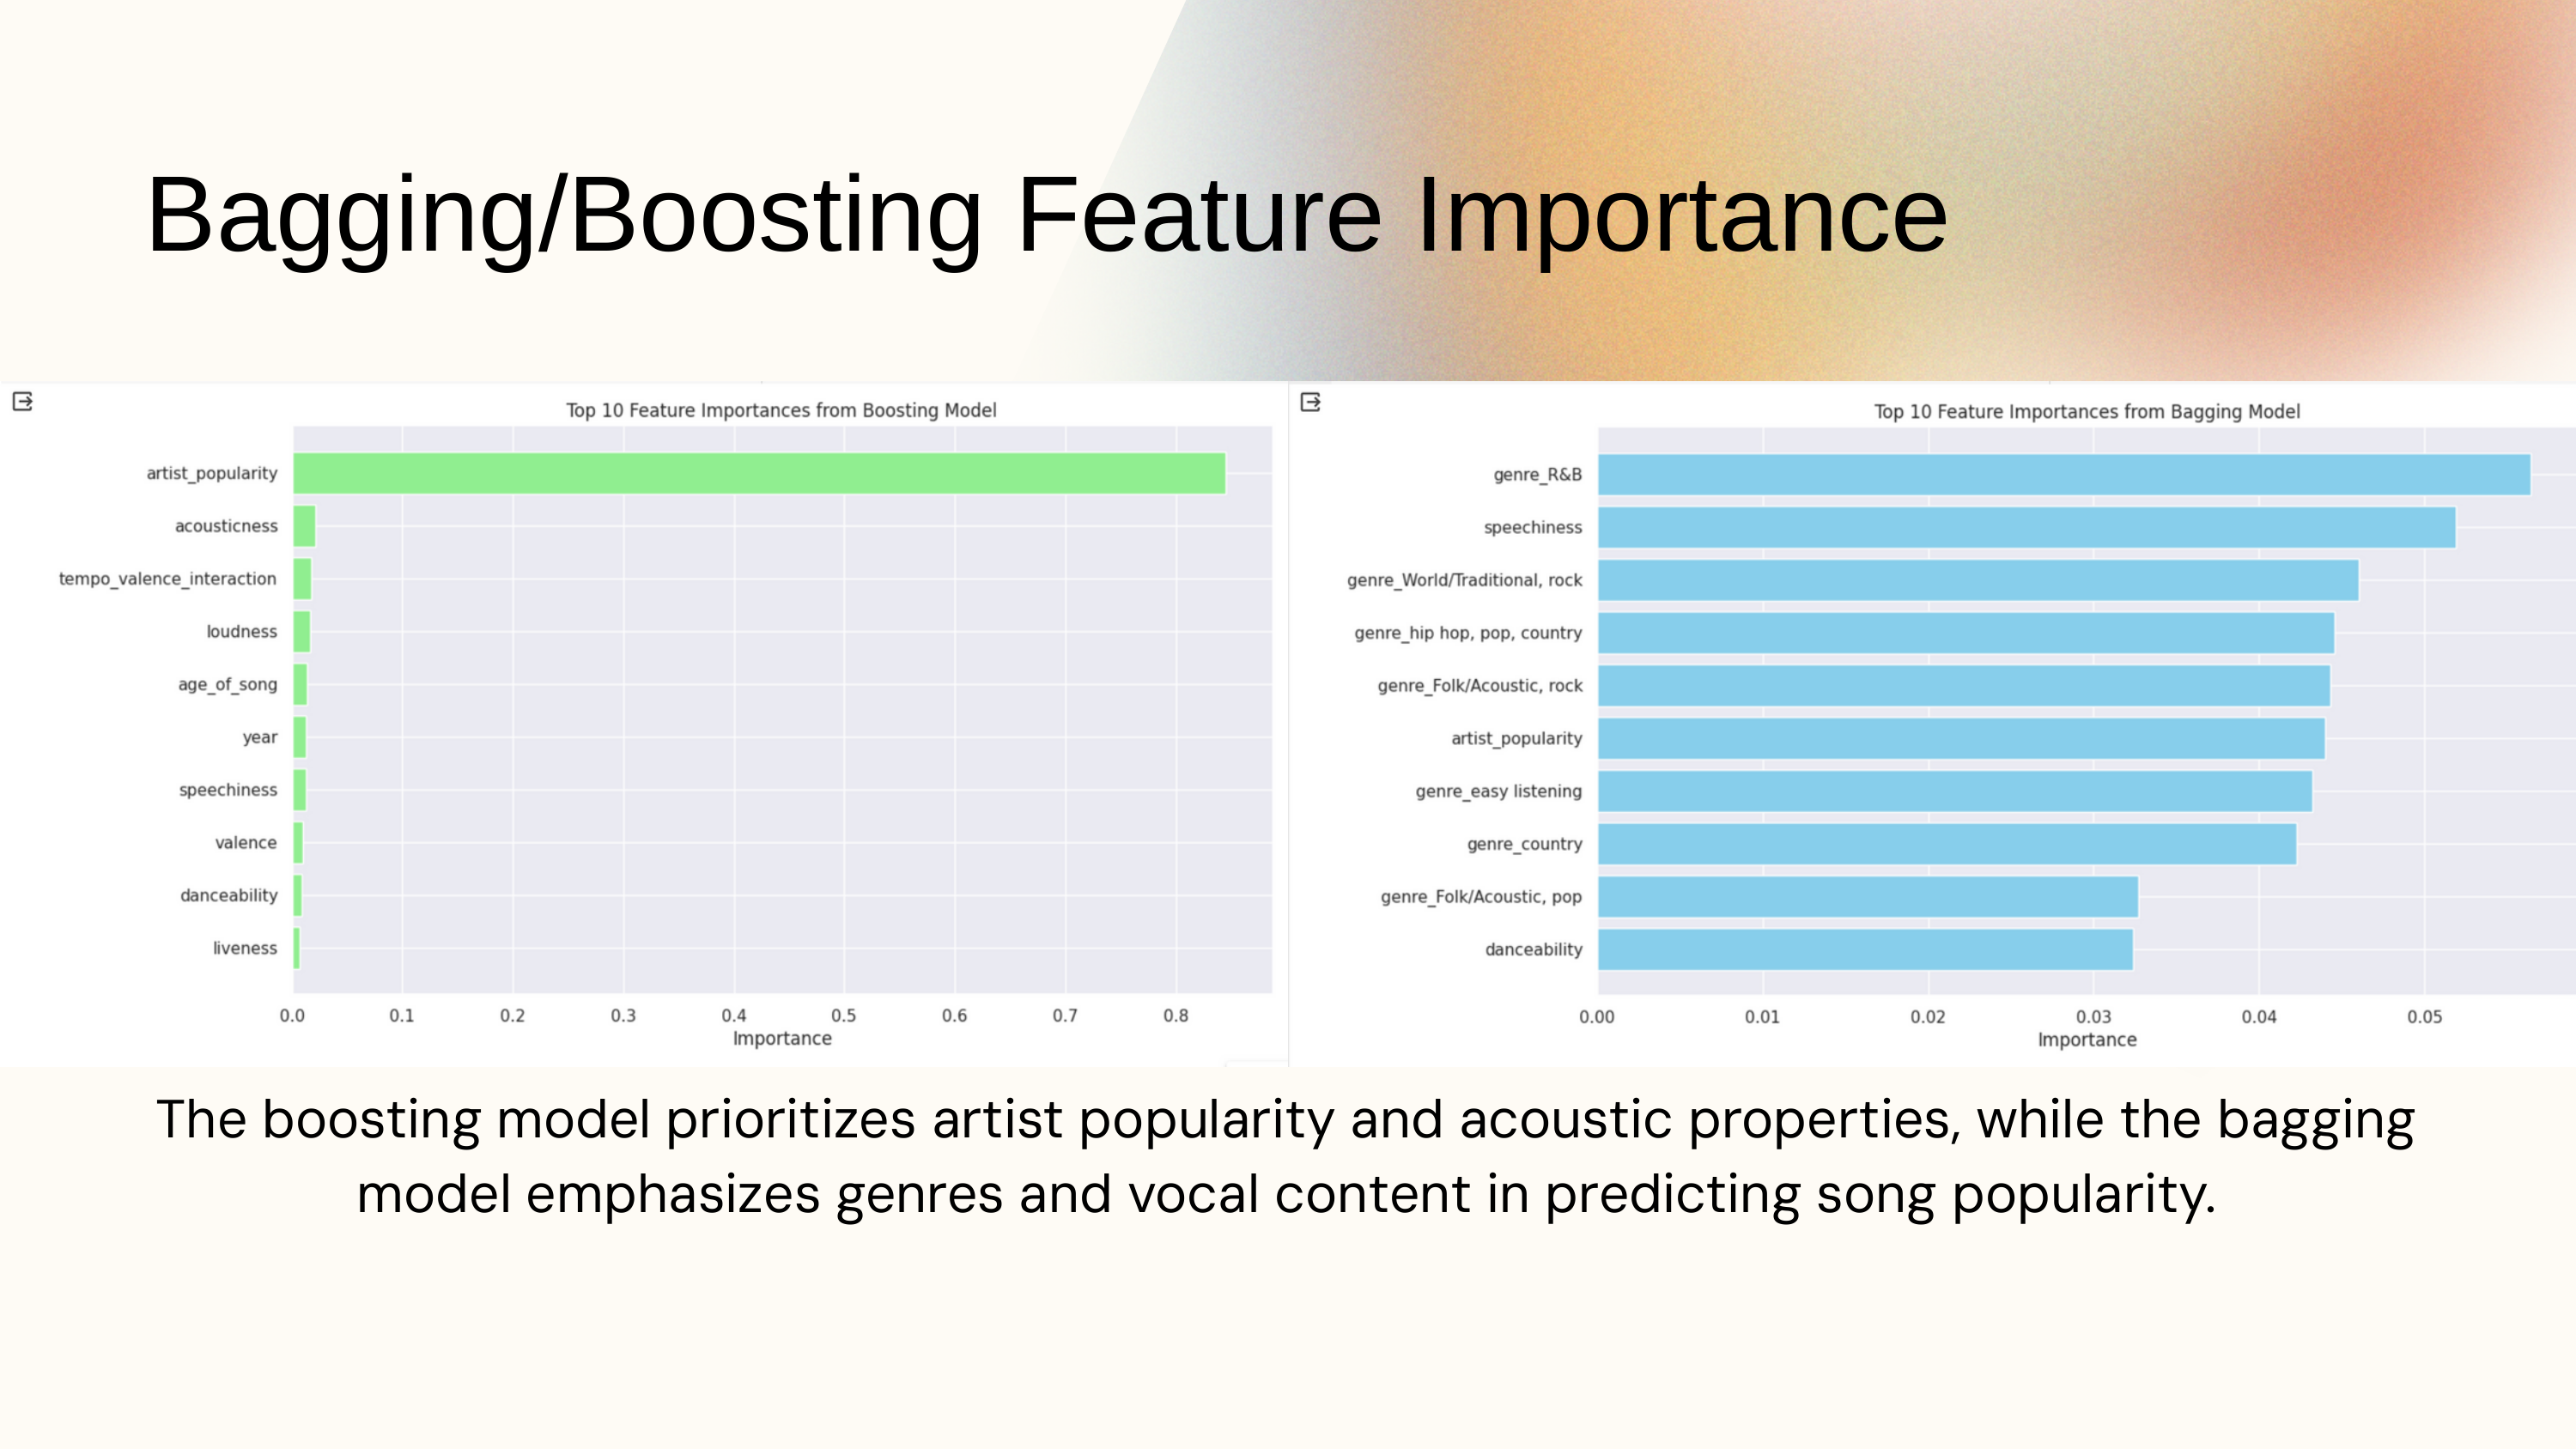

Bagging/Boosting Feature Importance

The boosting model prioritizes artist popularity and acoustic properties, while the bagging model emphasizes genres and vocal content in predicting song popularity.